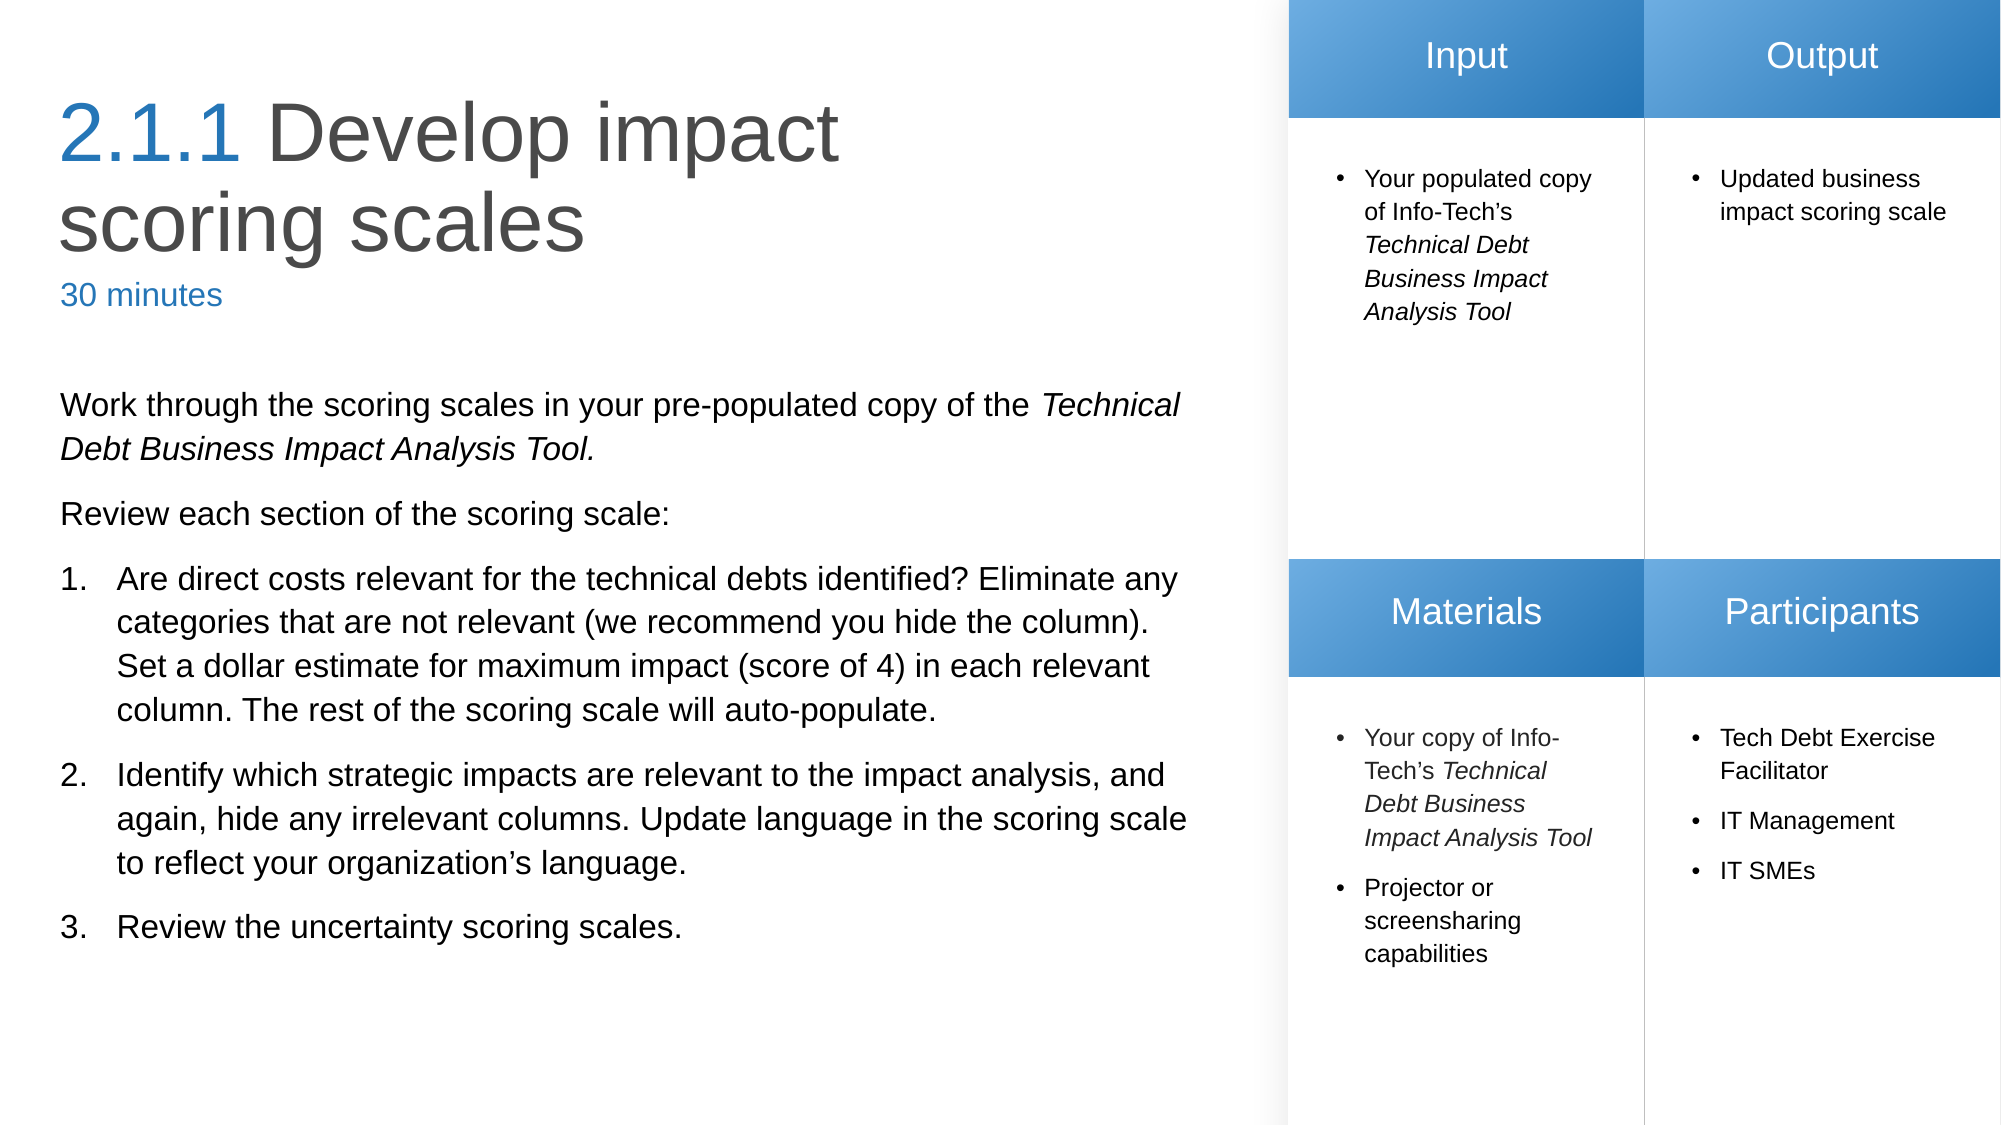

| Input | Output |
| --- | --- |
| Your populated copy of Info-Tech’s Technical Debt Business Impact Analysis Tool | Updated business impact scoring scale |
| Materials | Participants |
| Your copy of Info-Tech’s Technical Debt Business Impact Analysis Tool Projector or screensharing capabilities | Tech Debt Exercise Facilitator IT Management IT SMEs |
# 2.1.1 Develop impact scoring scales
30 minutes
Work through the scoring scales in your pre-populated copy of the Technical Debt Business Impact Analysis Tool.
Review each section of the scoring scale:
Are direct costs relevant for the technical debts identified? Eliminate any categories that are not relevant (we recommend you hide the column). Set a dollar estimate for maximum impact (score of 4) in each relevant column. The rest of the scoring scale will auto-populate.
Identify which strategic impacts are relevant to the impact analysis, and again, hide any irrelevant columns. Update language in the scoring scale to reflect your organization’s language.
Review the uncertainty scoring scales.